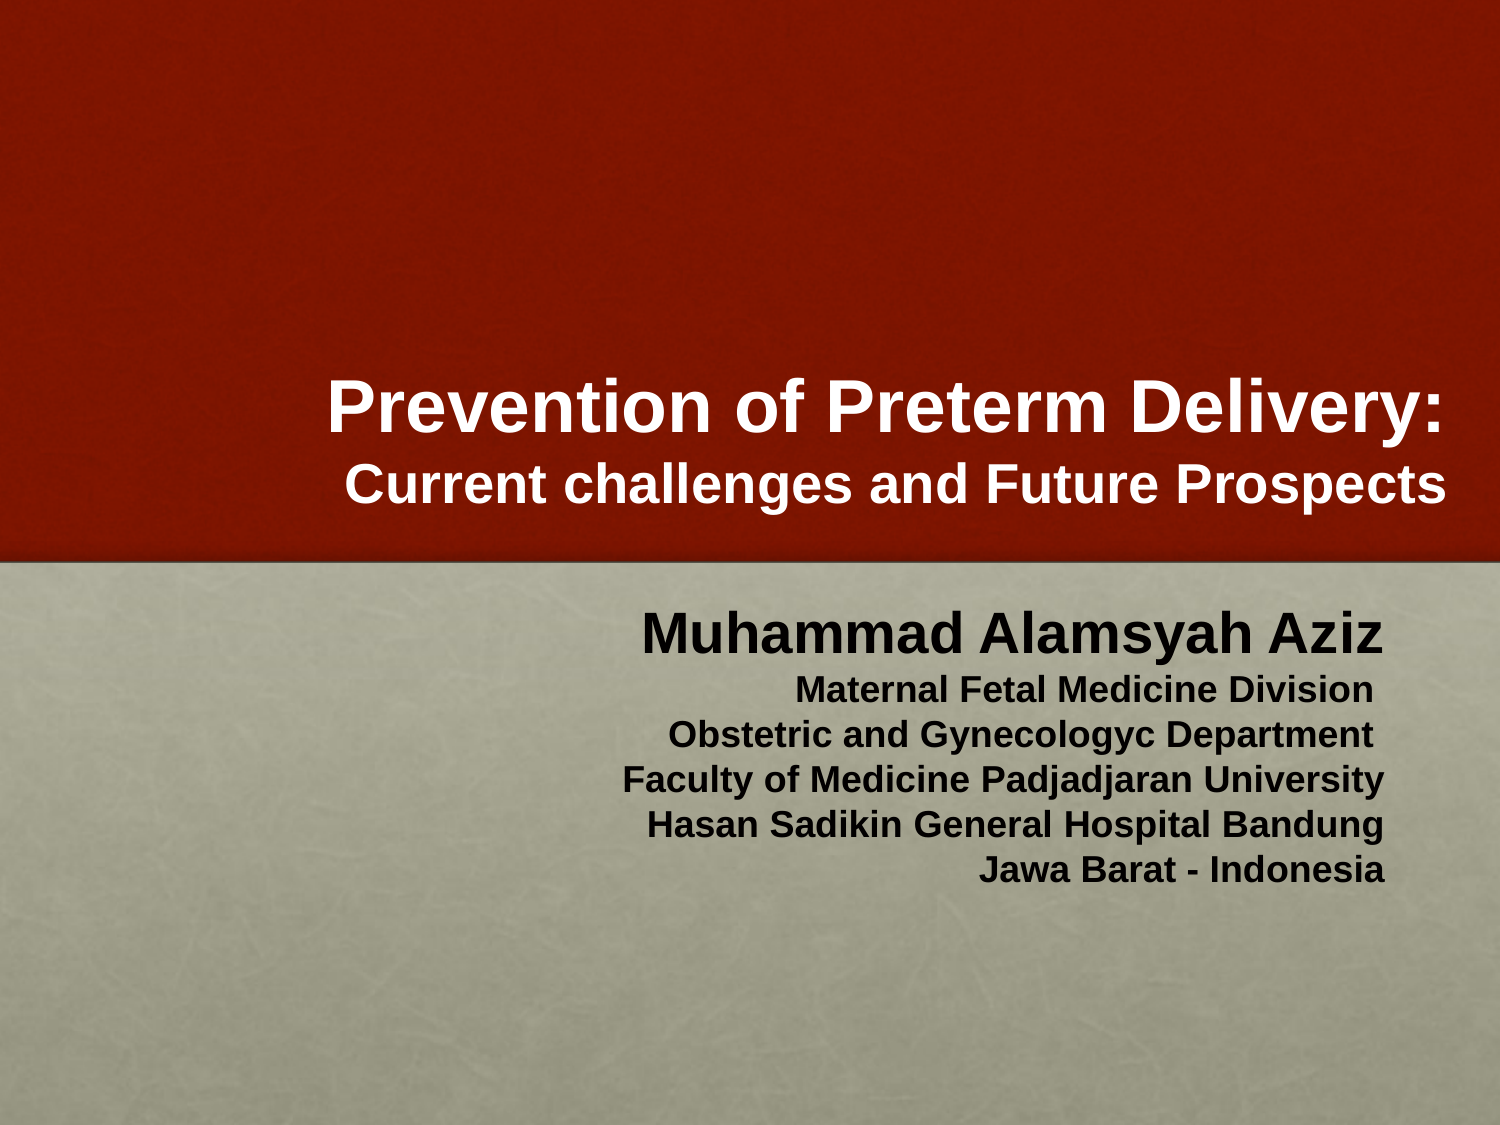

# Prevention of Preterm Delivery: Current challenges and Future Prospects
Muhammad Alamsyah Aziz
Maternal Fetal Medicine Division
Obstetric and Gynecologyc Department
Faculty of Medicine Padjadjaran University
Hasan Sadikin General Hospital Bandung
Jawa Barat - Indonesia